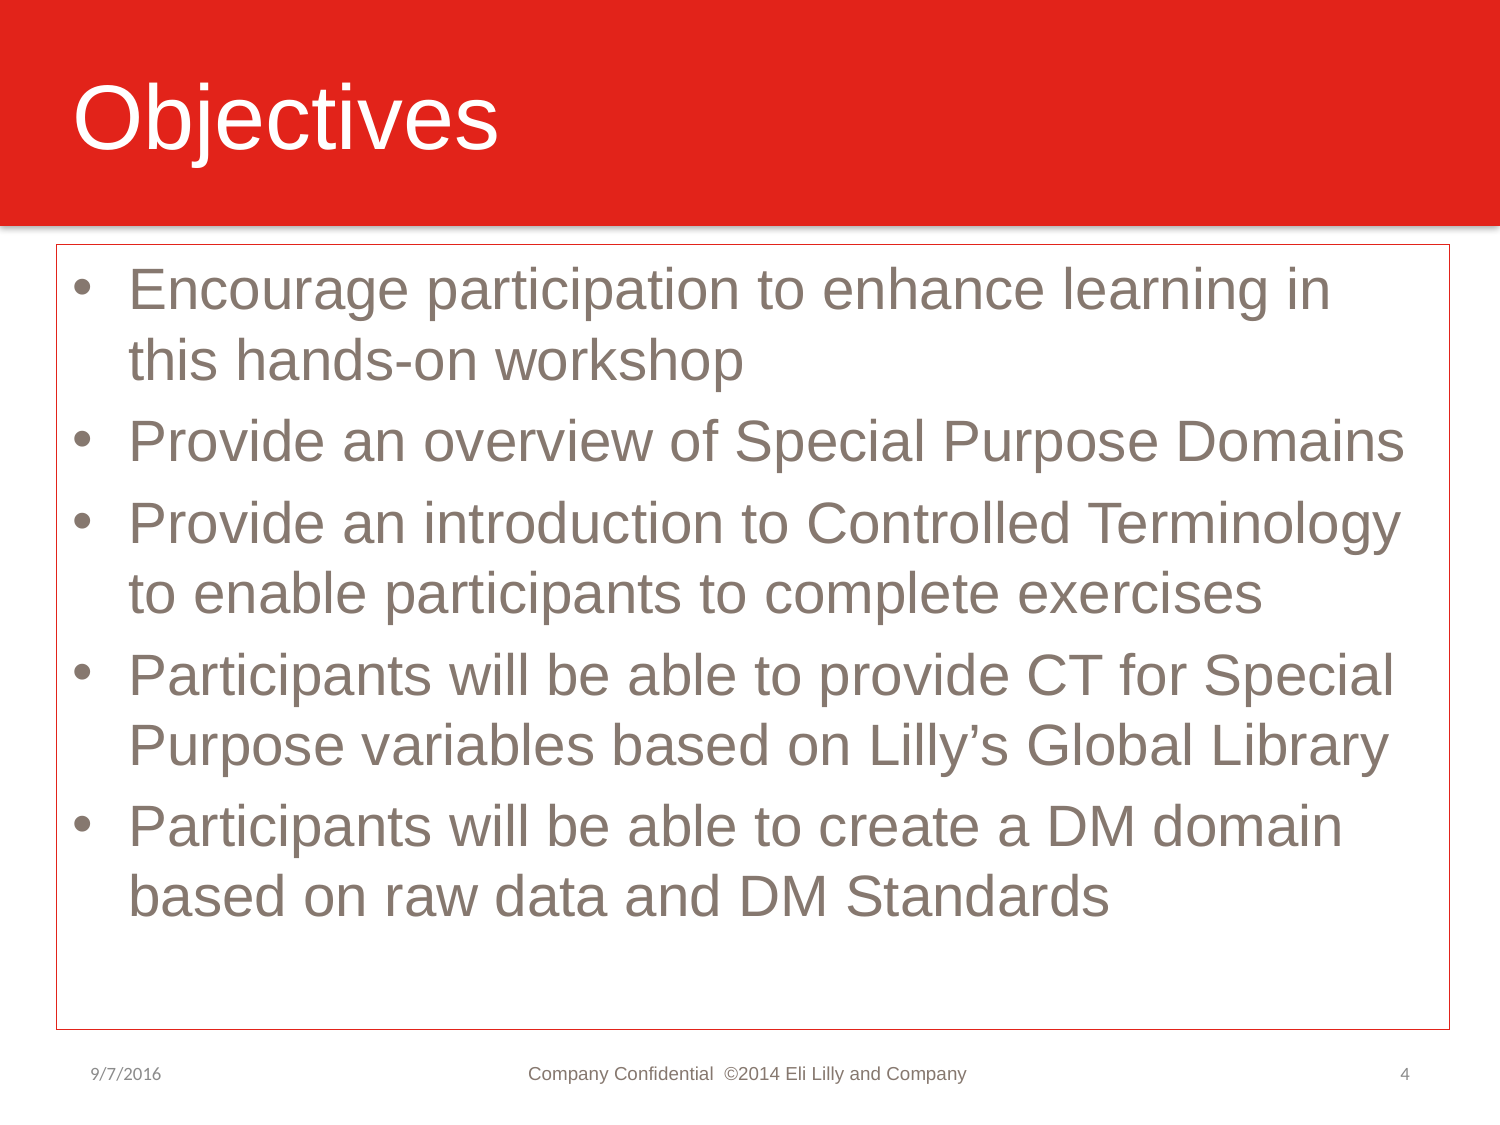

# Objectives
Encourage participation to enhance learning in this hands-on workshop
Provide an overview of Special Purpose Domains
Provide an introduction to Controlled Terminology to enable participants to complete exercises
Participants will be able to provide CT for Special Purpose variables based on Lilly’s Global Library
Participants will be able to create a DM domain based on raw data and DM Standards
9/7/2016
Company Confidential  ©2014 Eli Lilly and Company
4